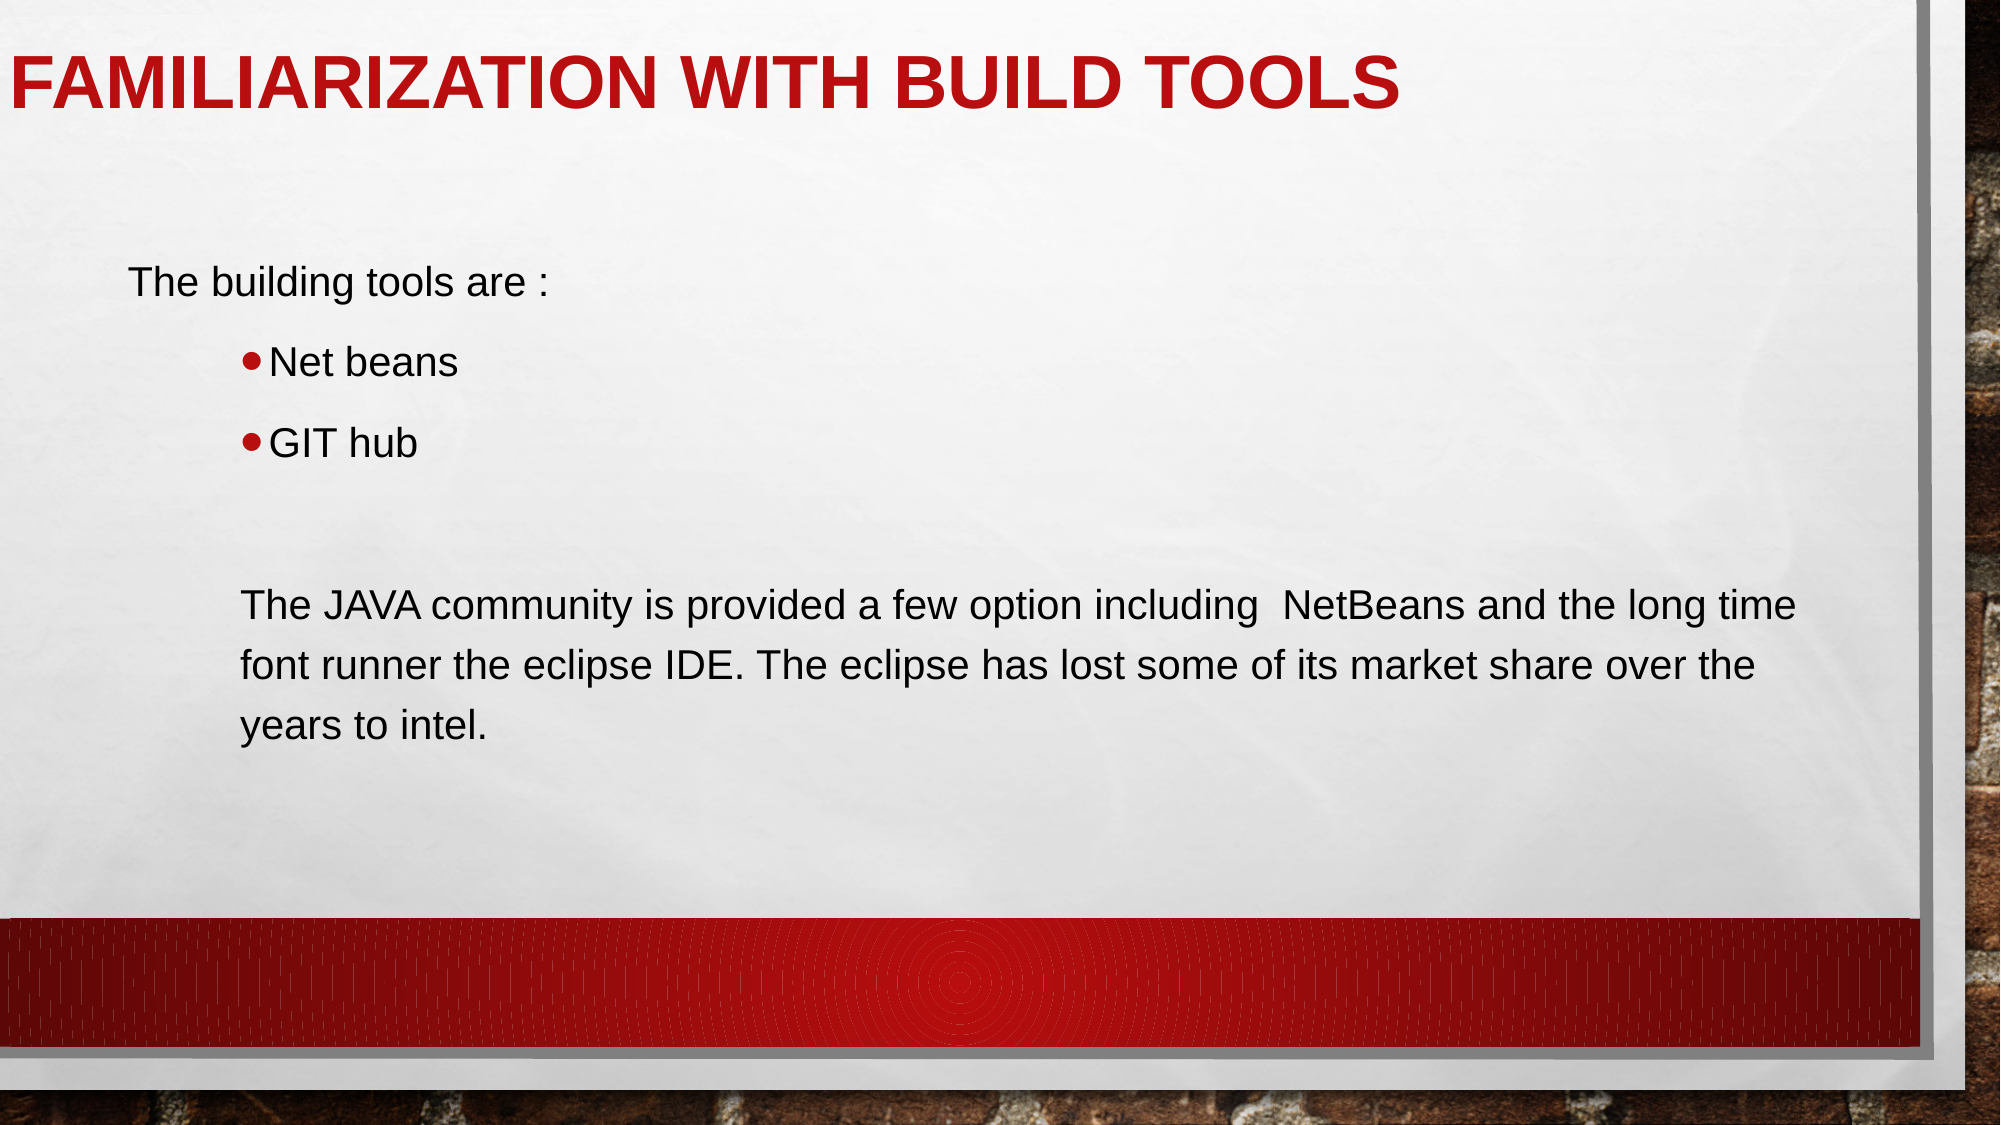

# Familiarization with build tools

The building tools are :
Net beans
GIT hub

The JAVA community is provided a few option including  NetBeans and the long time font runner the eclipse IDE. The eclipse has lost some of its market share over the years to intel.